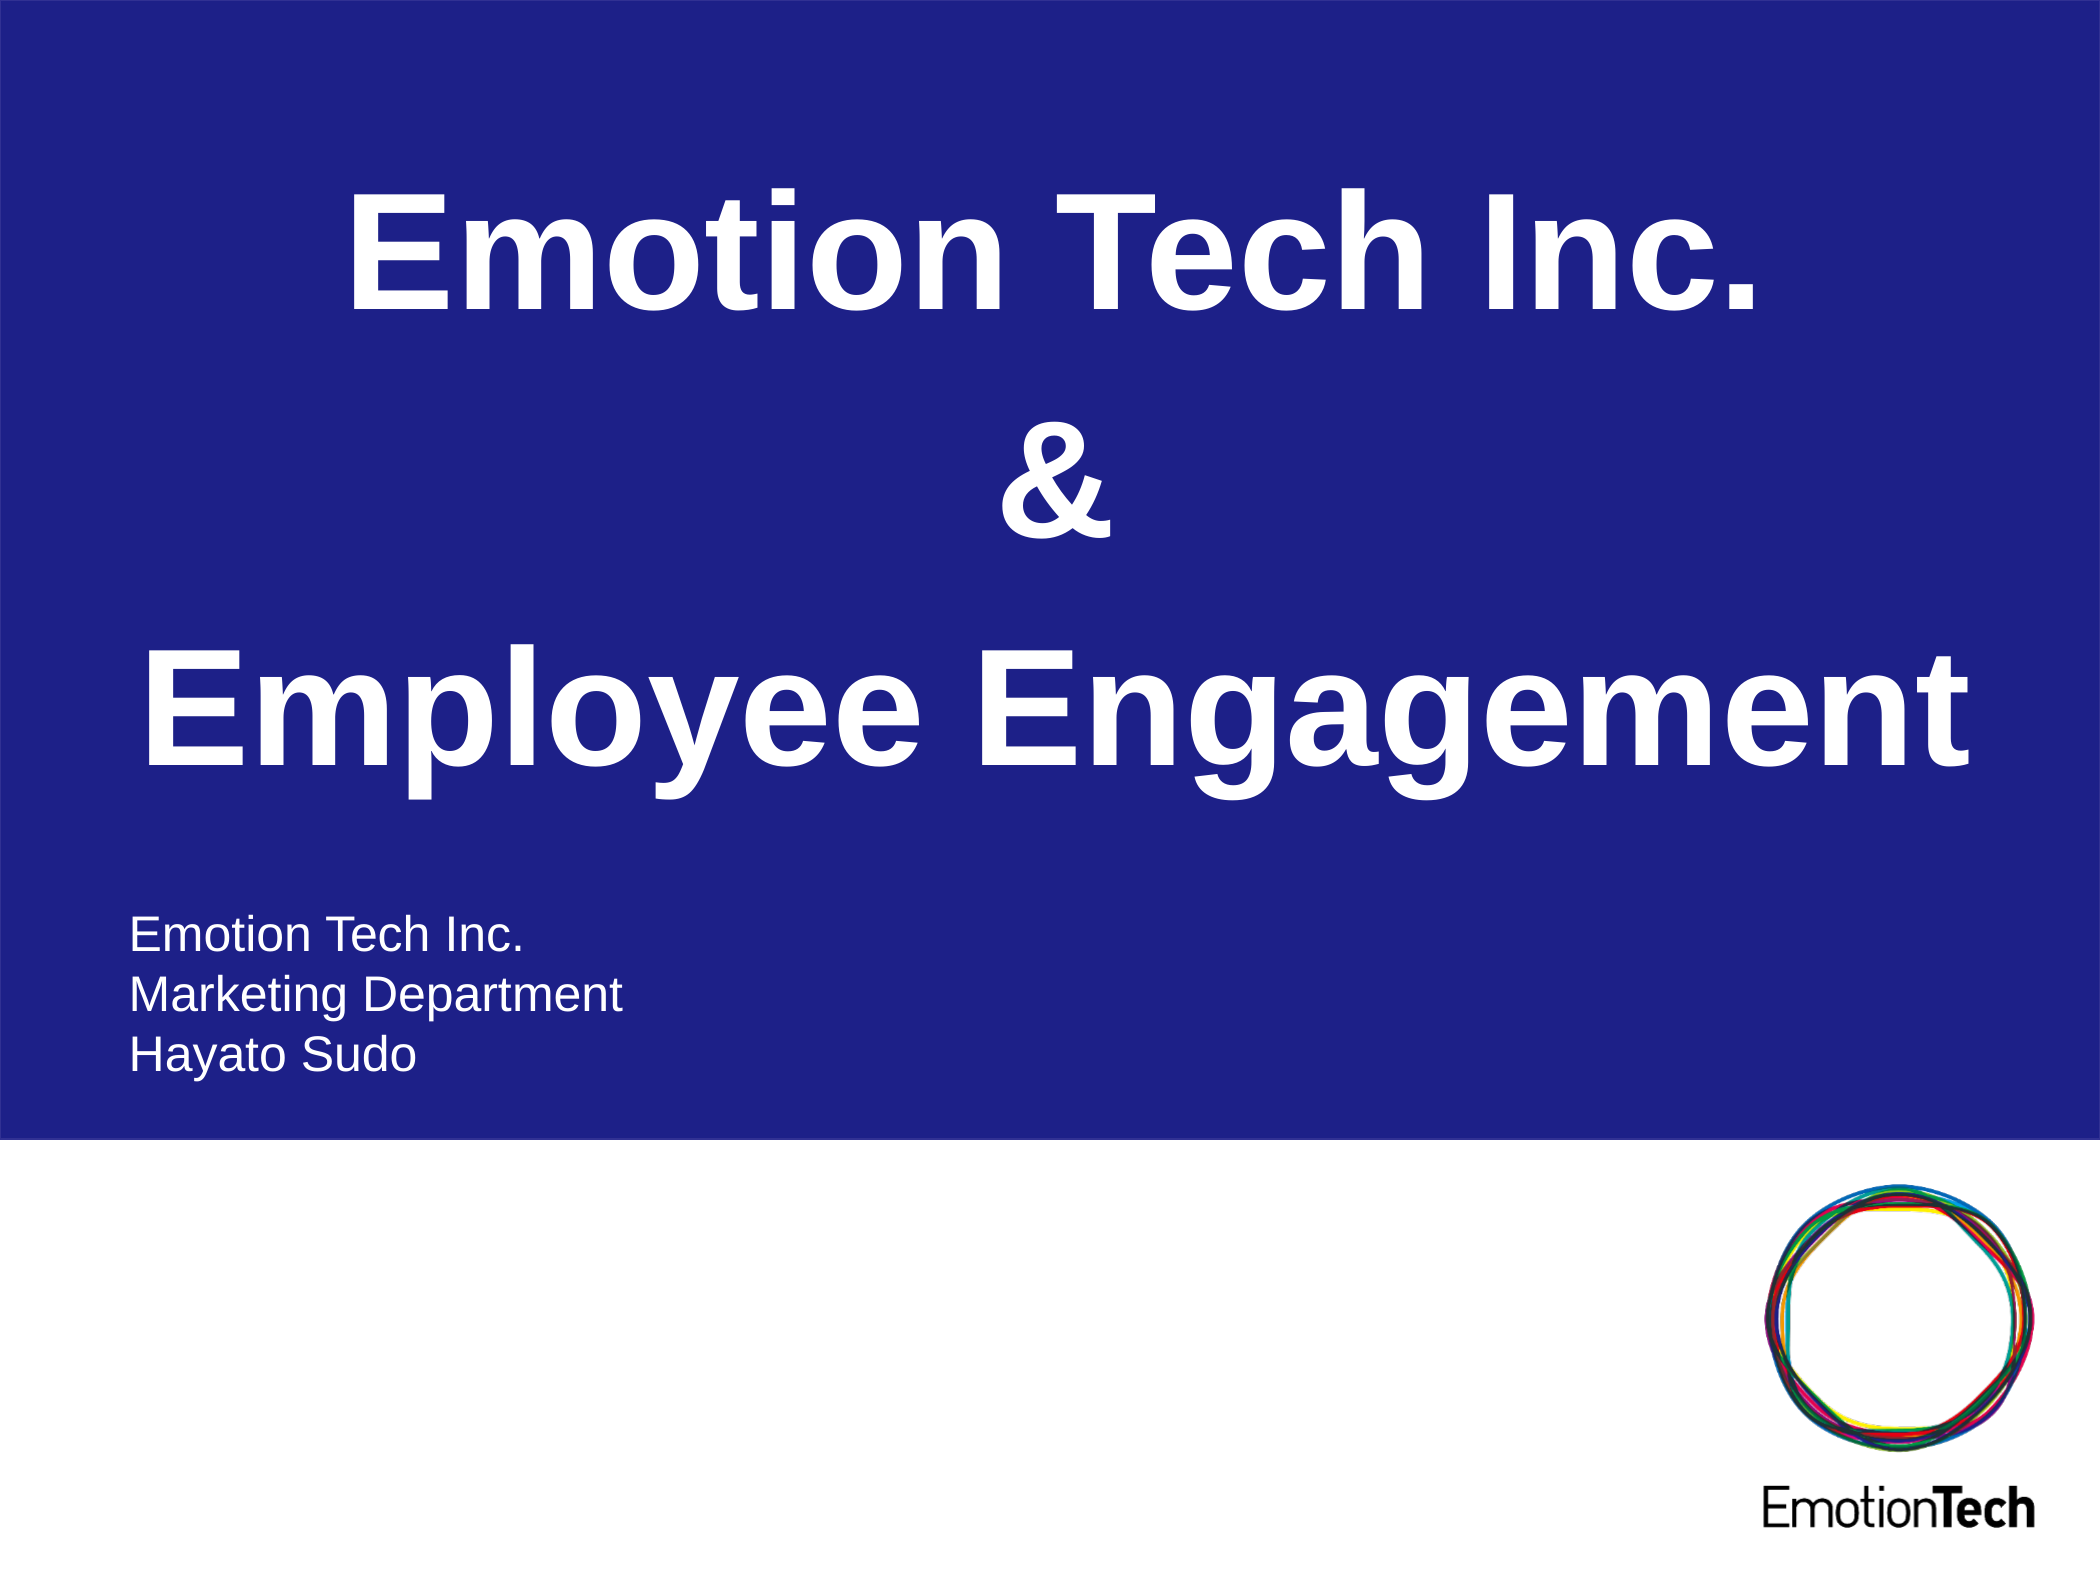

Emotion Tech Inc.
&
Employee Engagement
Emotion Tech Inc.
Marketing Department
Hayato Sudo